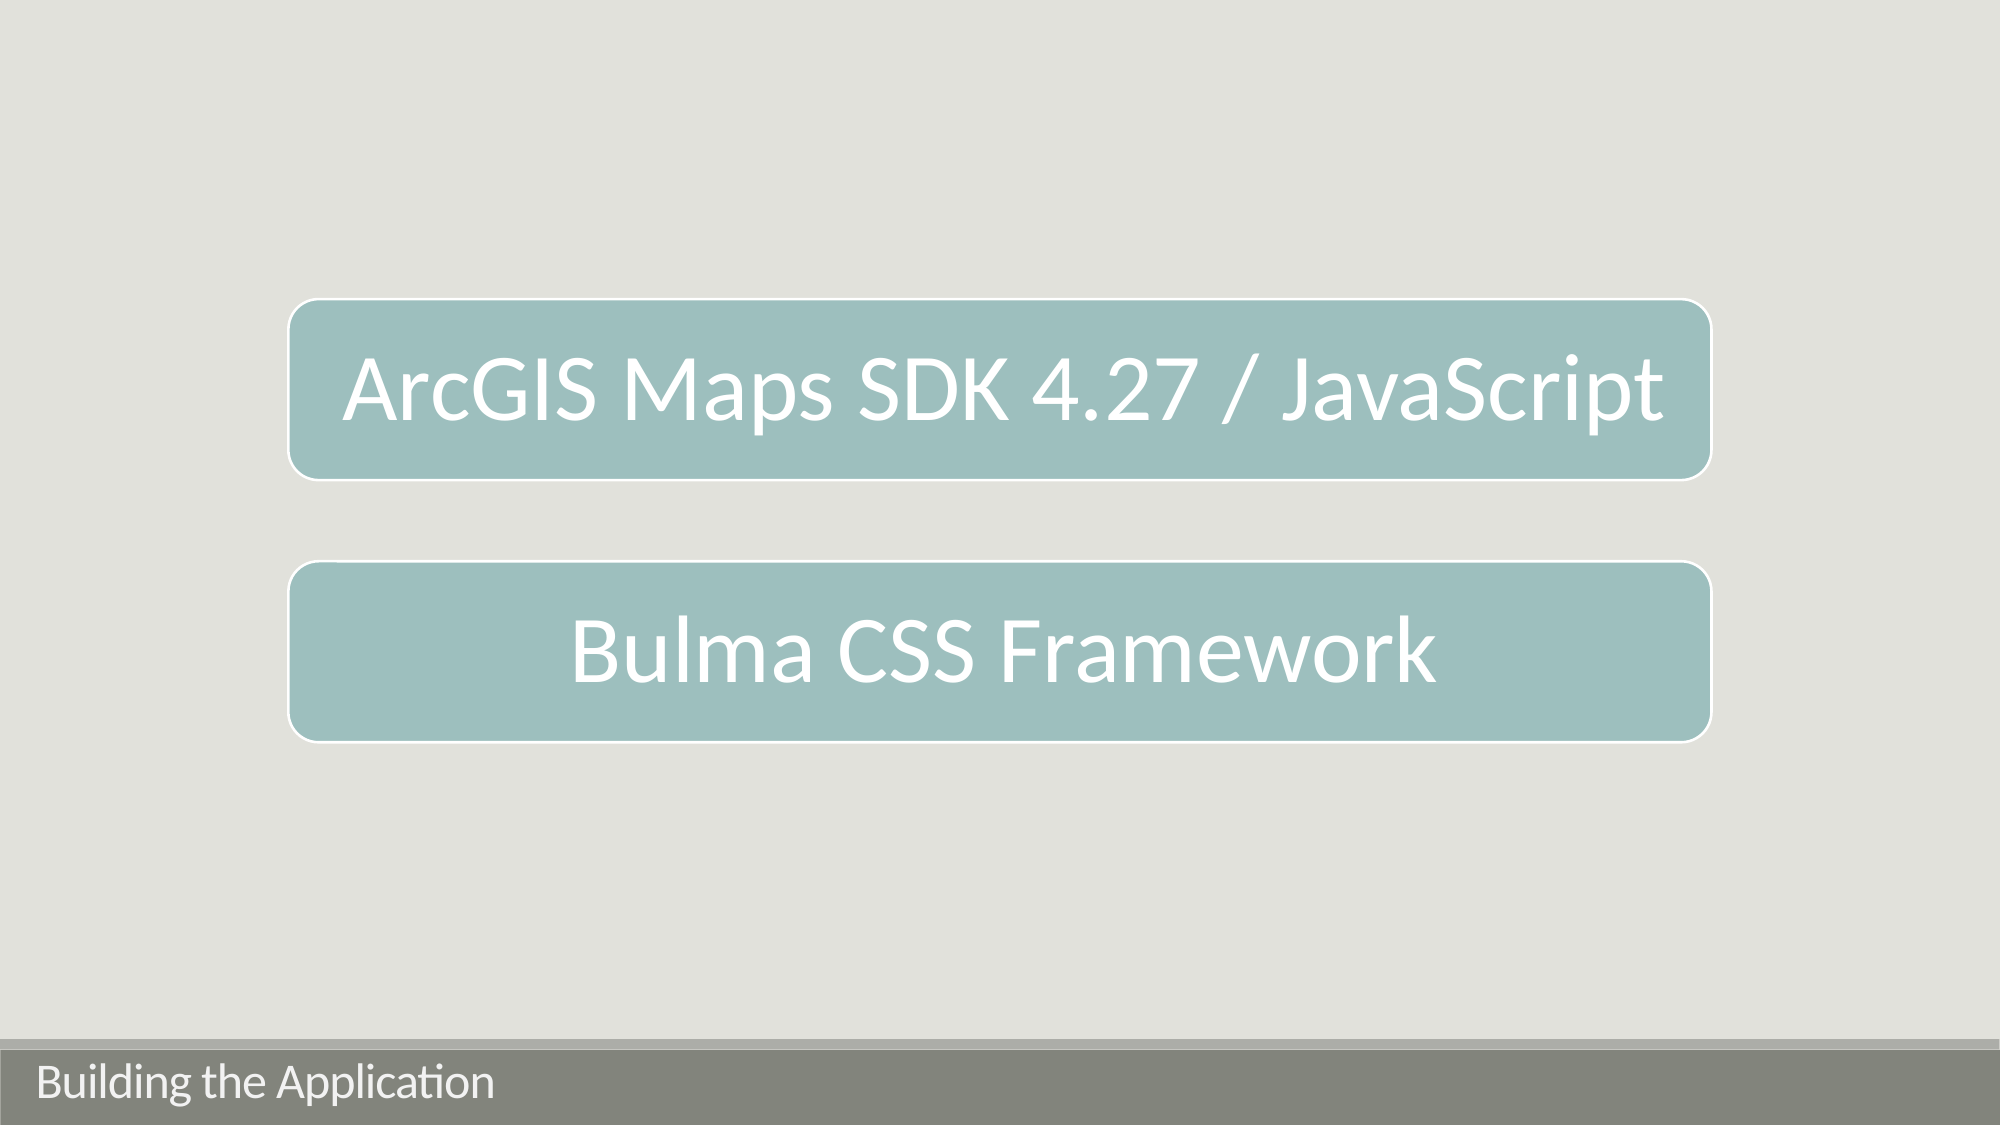

ArcGIS Maps SDK 4.27 / JavaScript
Bulma CSS Framework
Building the Application